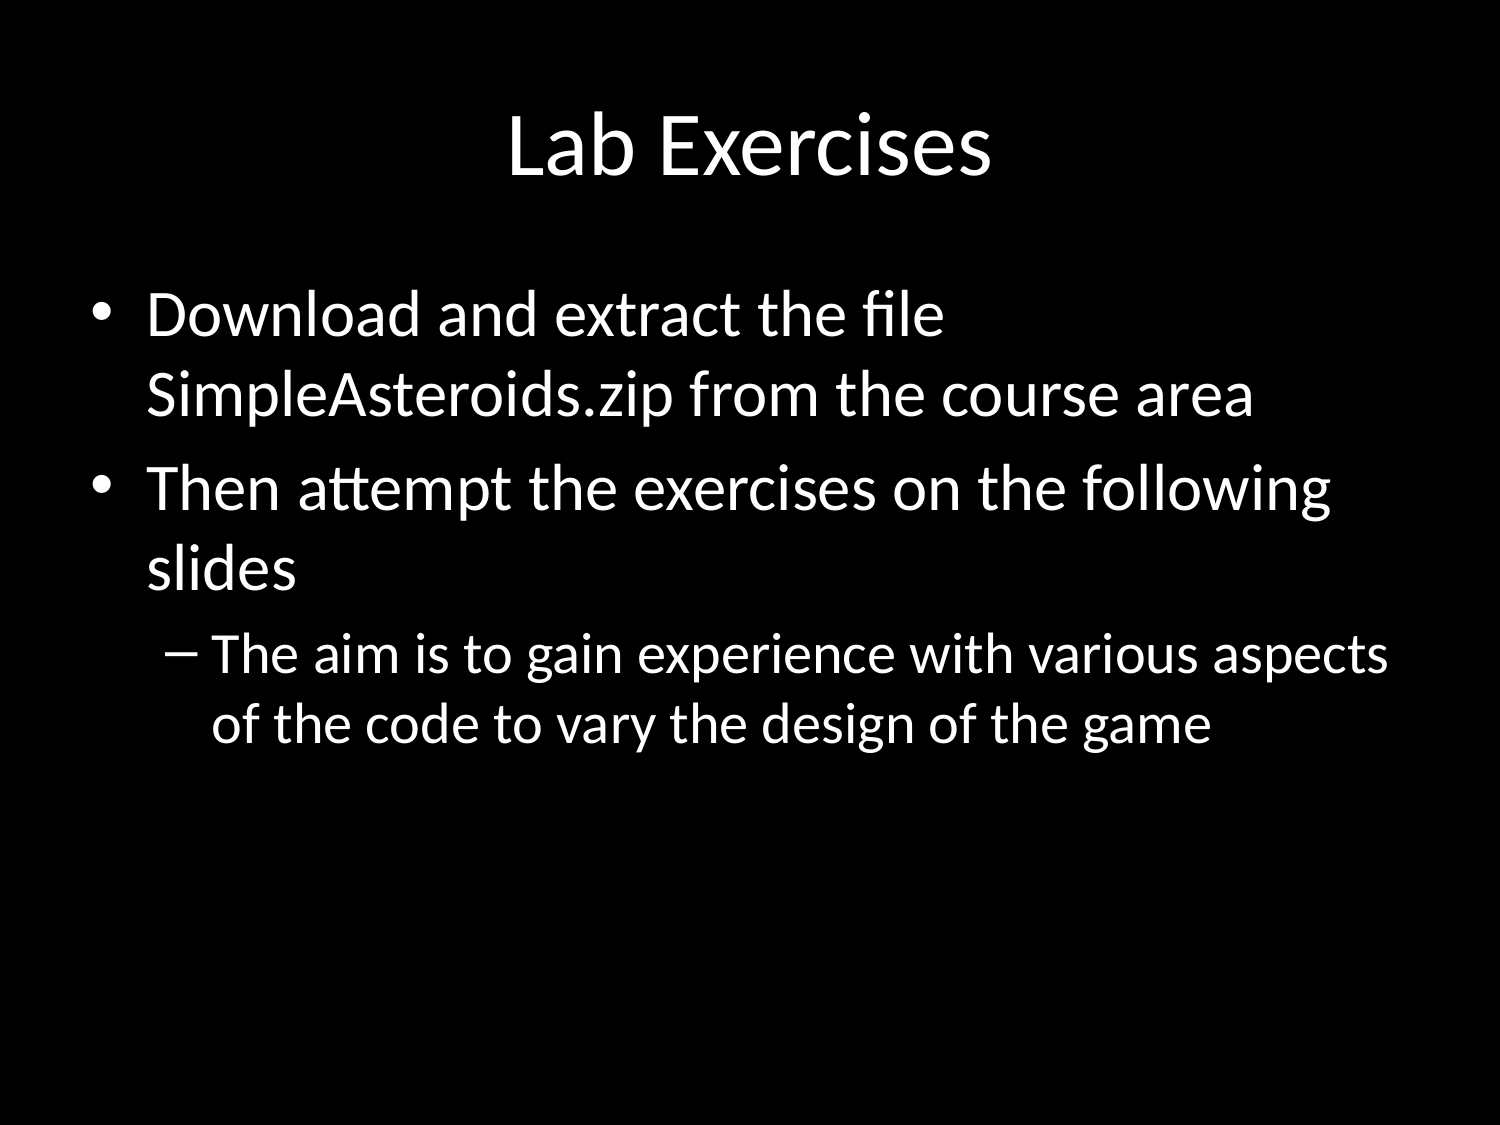

# Lab Exercises
Download and extract the file SimpleAsteroids.zip from the course area
Then attempt the exercises on the following slides
The aim is to gain experience with various aspects of the code to vary the design of the game